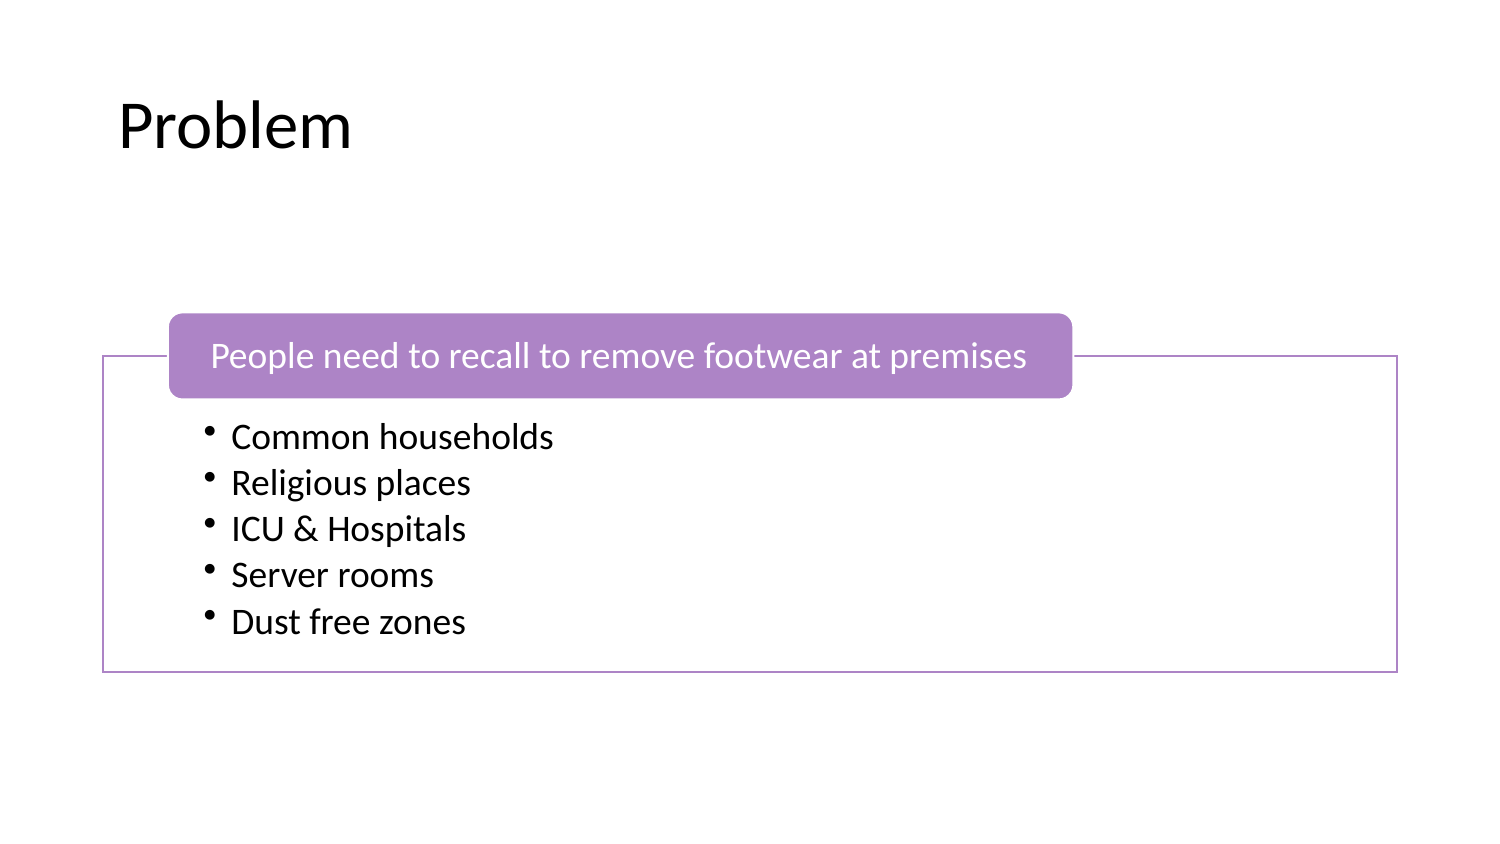

# Problem
Common households
Religious places
ICU & Hospitals
Server rooms
Dust free zones
People need to recall to remove footwear at premises